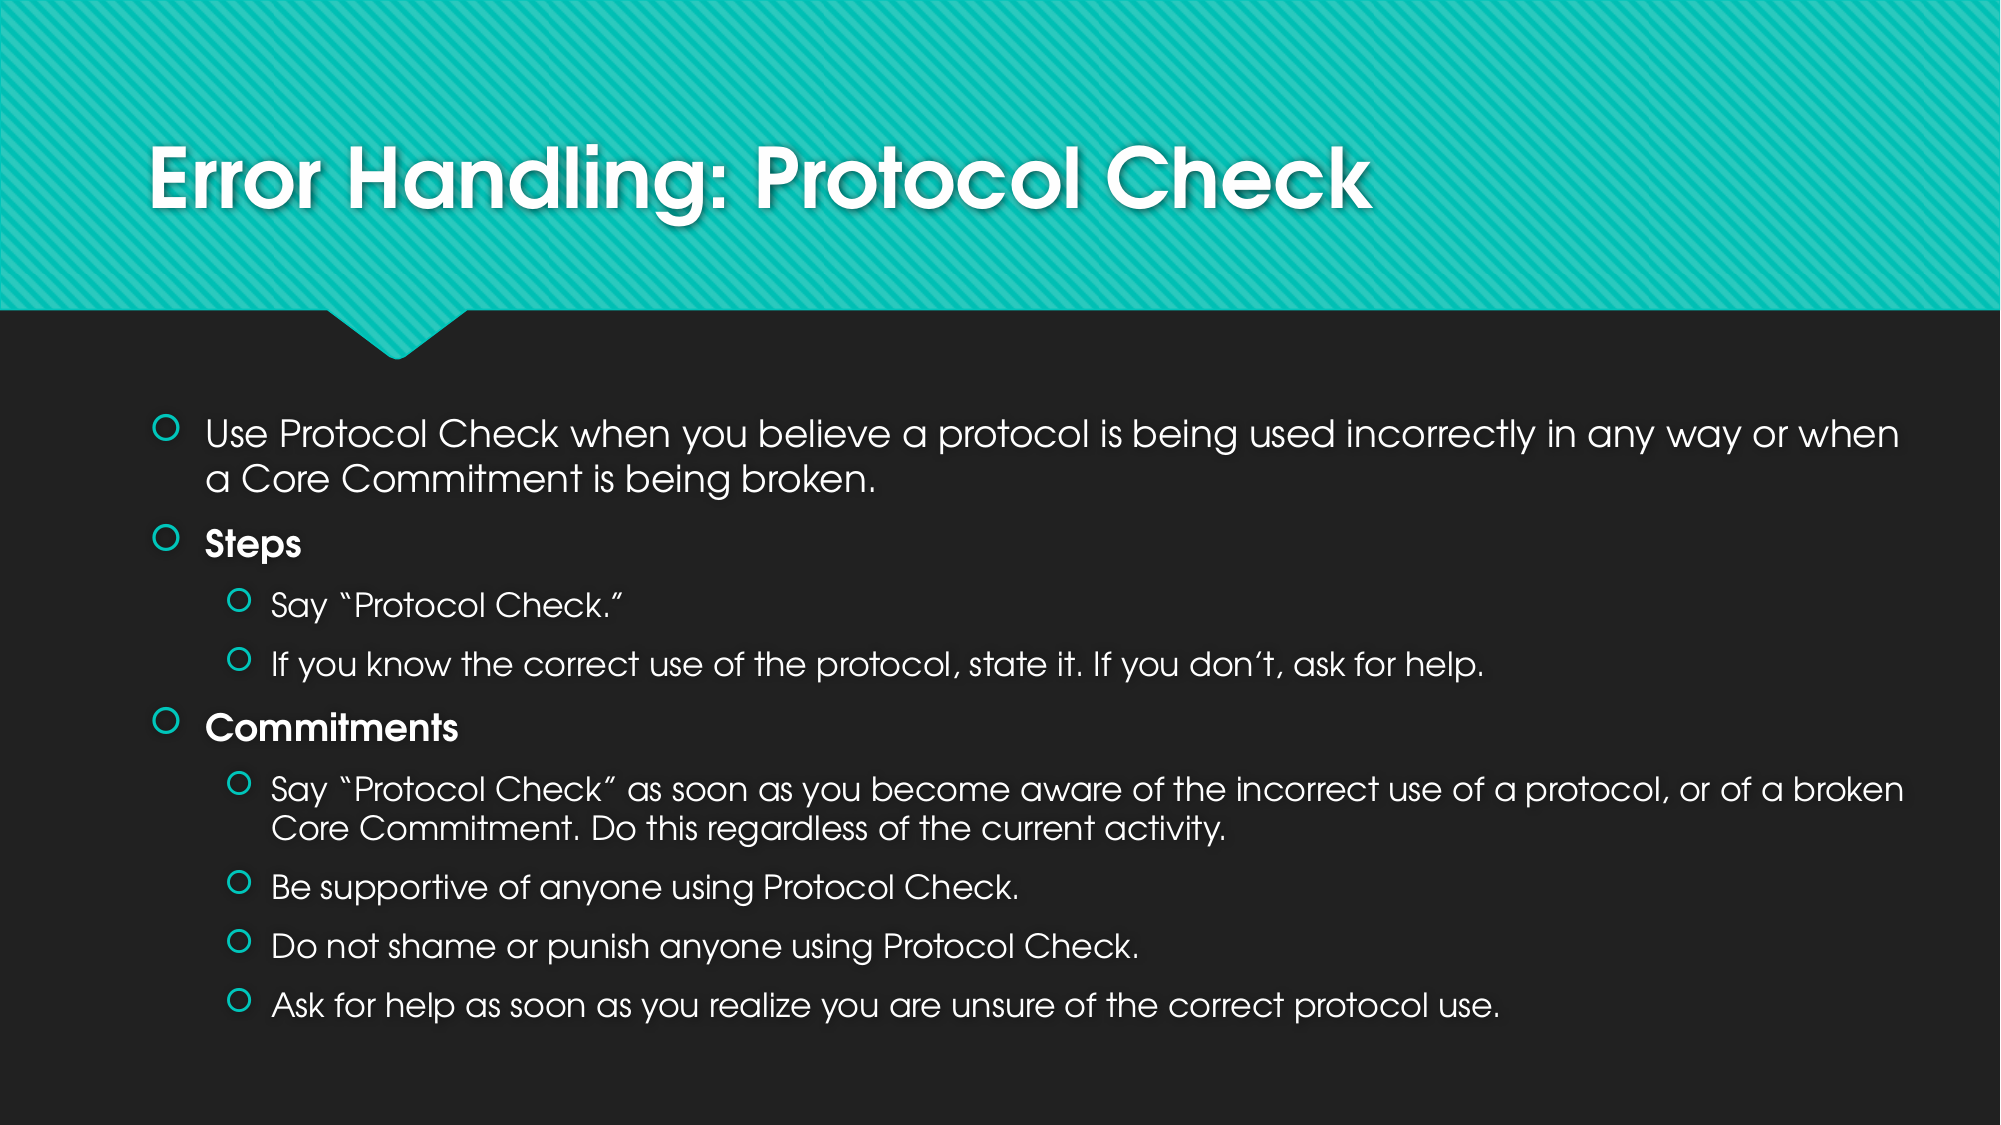

# Error Handling: Protocol Check
Use Protocol Check when you believe a protocol is being used incorrectly in any way or when a Core Commitment is being broken.
Steps
Say “Protocol Check.”
If you know the correct use of the protocol, state it. If you don’t, ask for help.
Commitments
Say “Protocol Check” as soon as you become aware of the incorrect use of a protocol, or of a broken Core Commitment. Do this regardless of the current activity.
Be supportive of anyone using Protocol Check.
Do not shame or punish anyone using Protocol Check.
Ask for help as soon as you realize you are unsure of the correct protocol use.